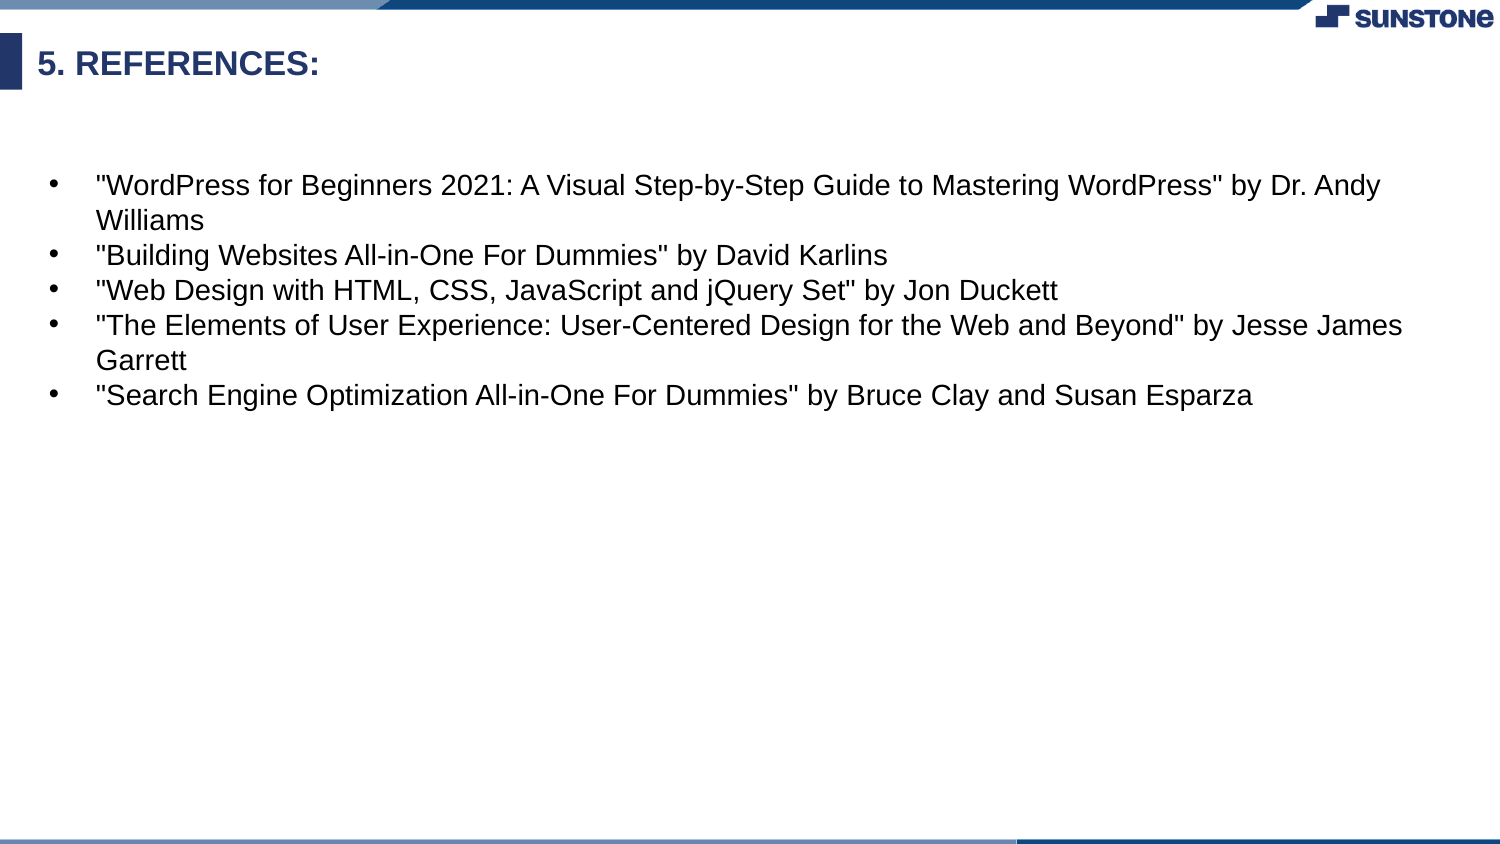

# 5. REFERENCES:
WW.GOOGLE.COM
"WordPress for Beginners 2021: A Visual Step-by-Step Guide to Mastering WordPress" by Dr. Andy Williams
"Building Websites All-in-One For Dummies" by David Karlins
"Web Design with HTML, CSS, JavaScript and jQuery Set" by Jon Duckett
"The Elements of User Experience: User-Centered Design for the Web and Beyond" by Jesse James Garrett
"Search Engine Optimization All-in-One For Dummies" by Bruce Clay and Susan Esparza